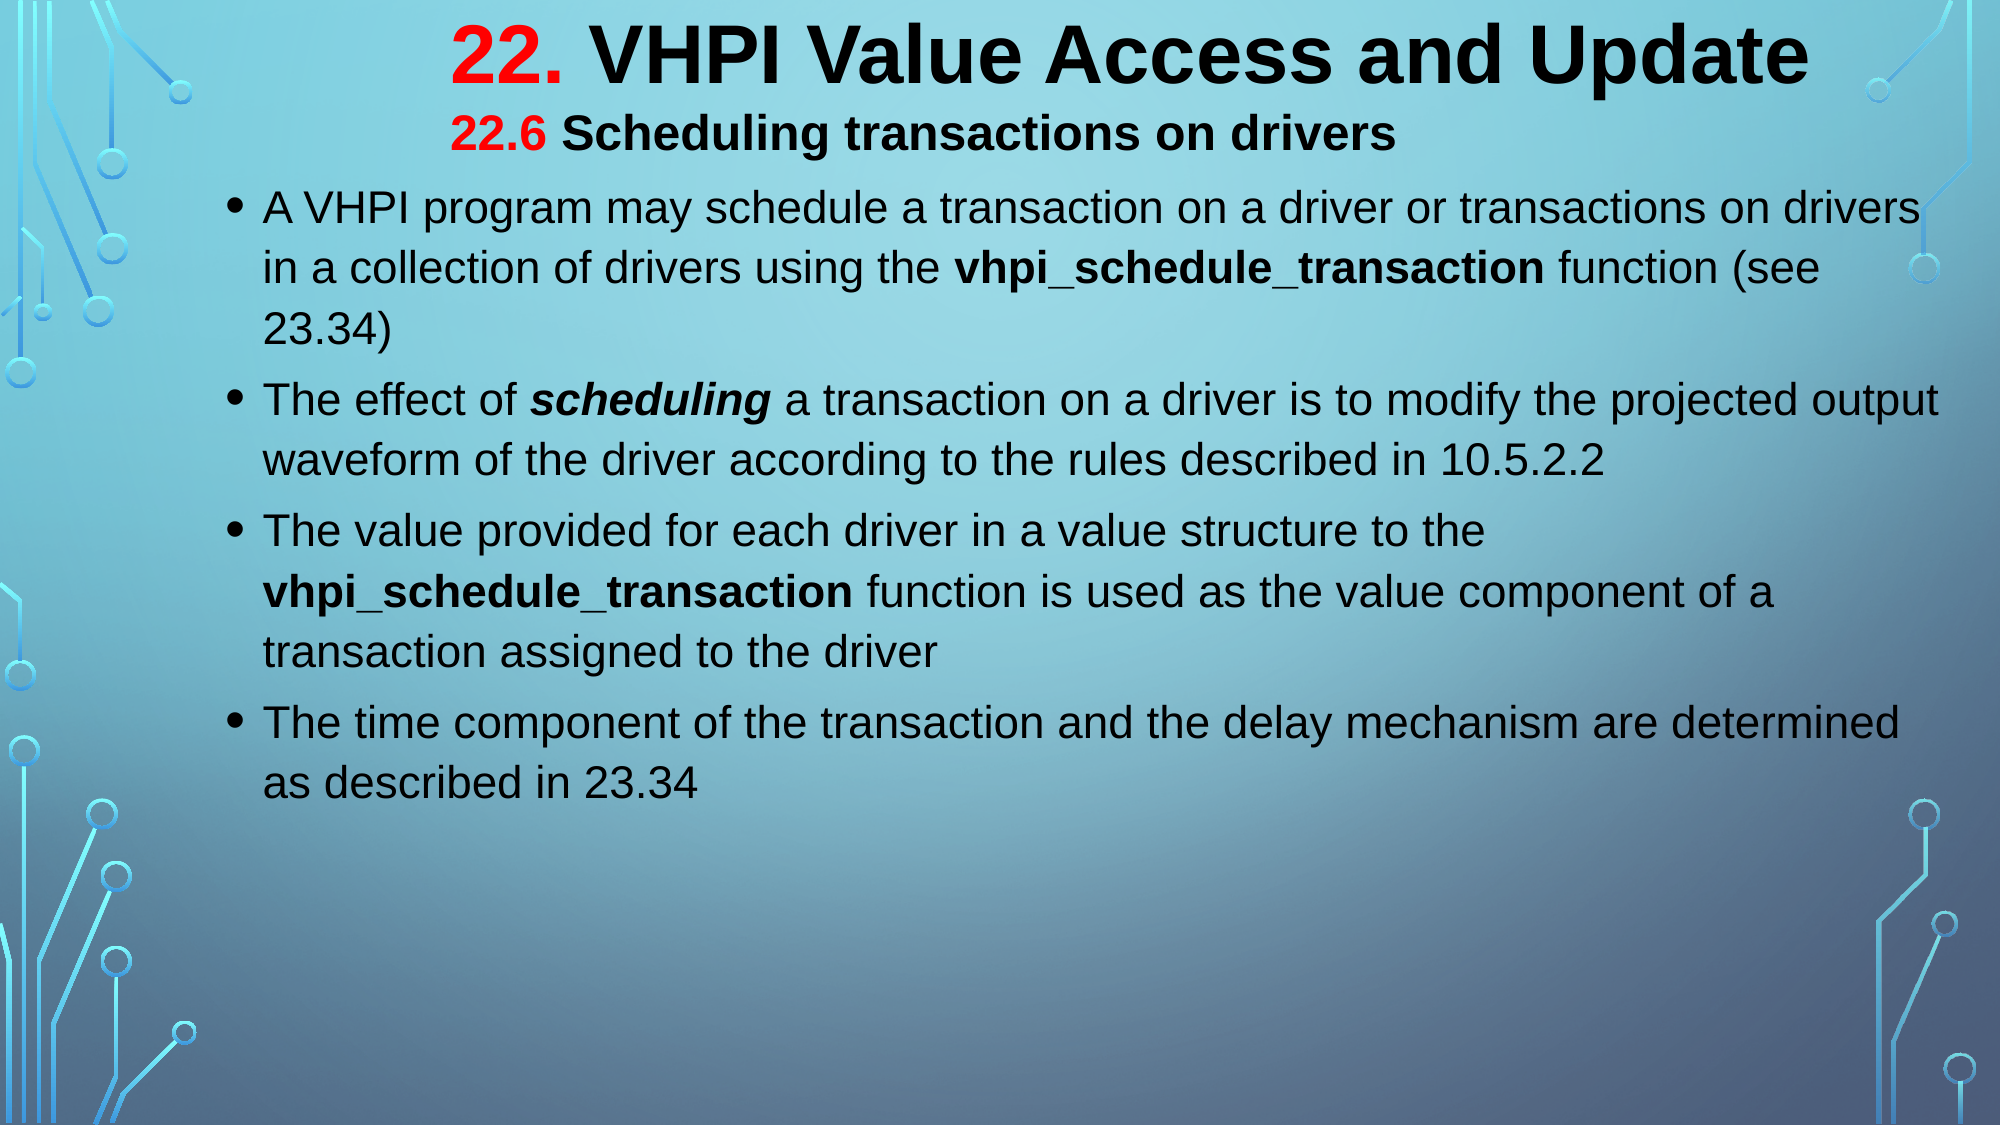

22. VHPI Value Access and Update
			22.6 Scheduling transactions on drivers
A VHPI program may schedule a transaction on a driver or transactions on drivers in a collection of drivers using the vhpi_schedule_transaction function (see 23.34)
The effect of scheduling a transaction on a driver is to modify the projected output waveform of the driver according to the rules described in 10.5.2.2
The value provided for each driver in a value structure to the vhpi_schedule_transaction function is used as the value component of a transaction assigned to the driver
The time component of the transaction and the delay mechanism are determined as described in 23.34